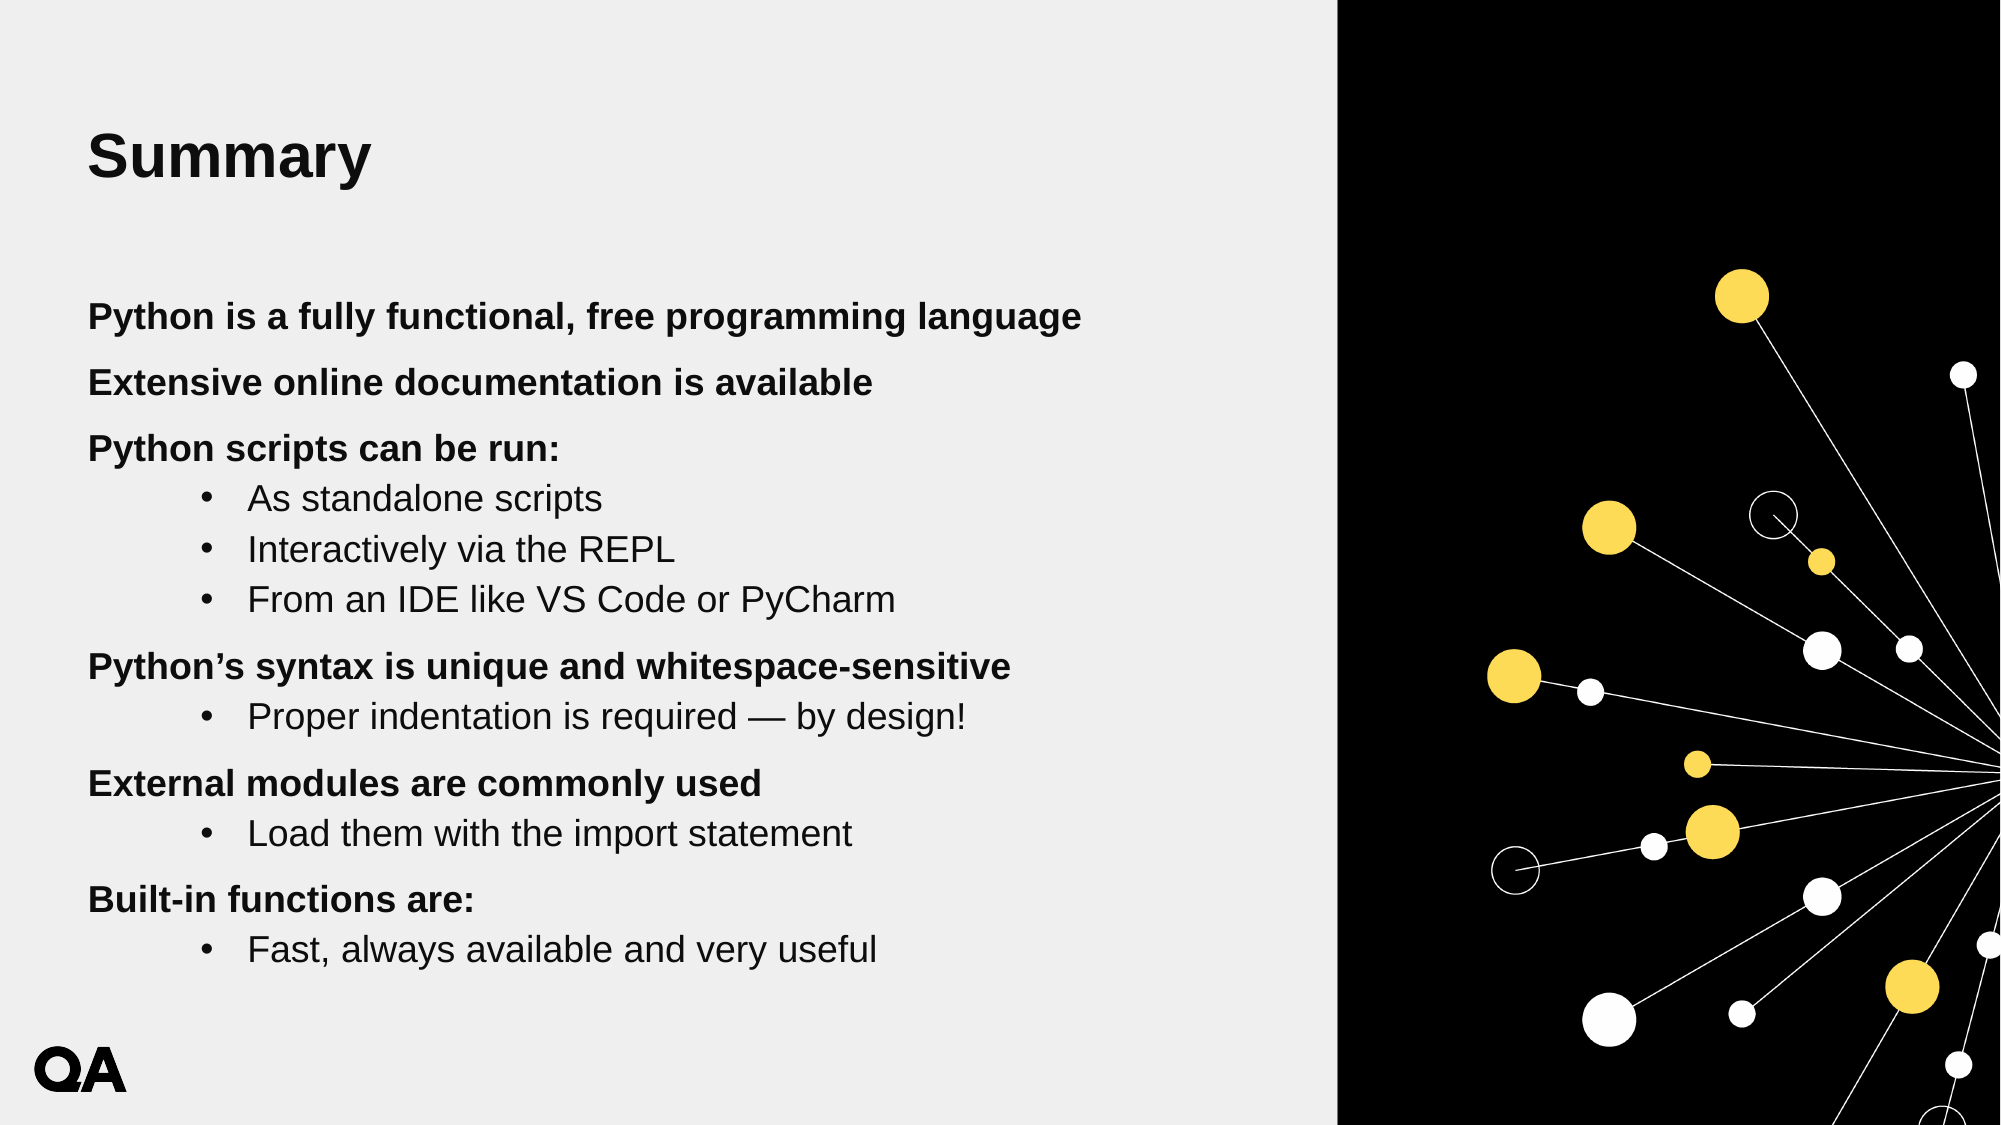

# Summary
Python is a fully functional, free programming language
Extensive online documentation is available
Python scripts can be run:
As standalone scripts
Interactively via the REPL
From an IDE like VS Code or PyCharm
Python’s syntax is unique and whitespace-sensitive
Proper indentation is required — by design!
External modules are commonly used
Load them with the import statement
Built-in functions are:
Fast, always available and very useful